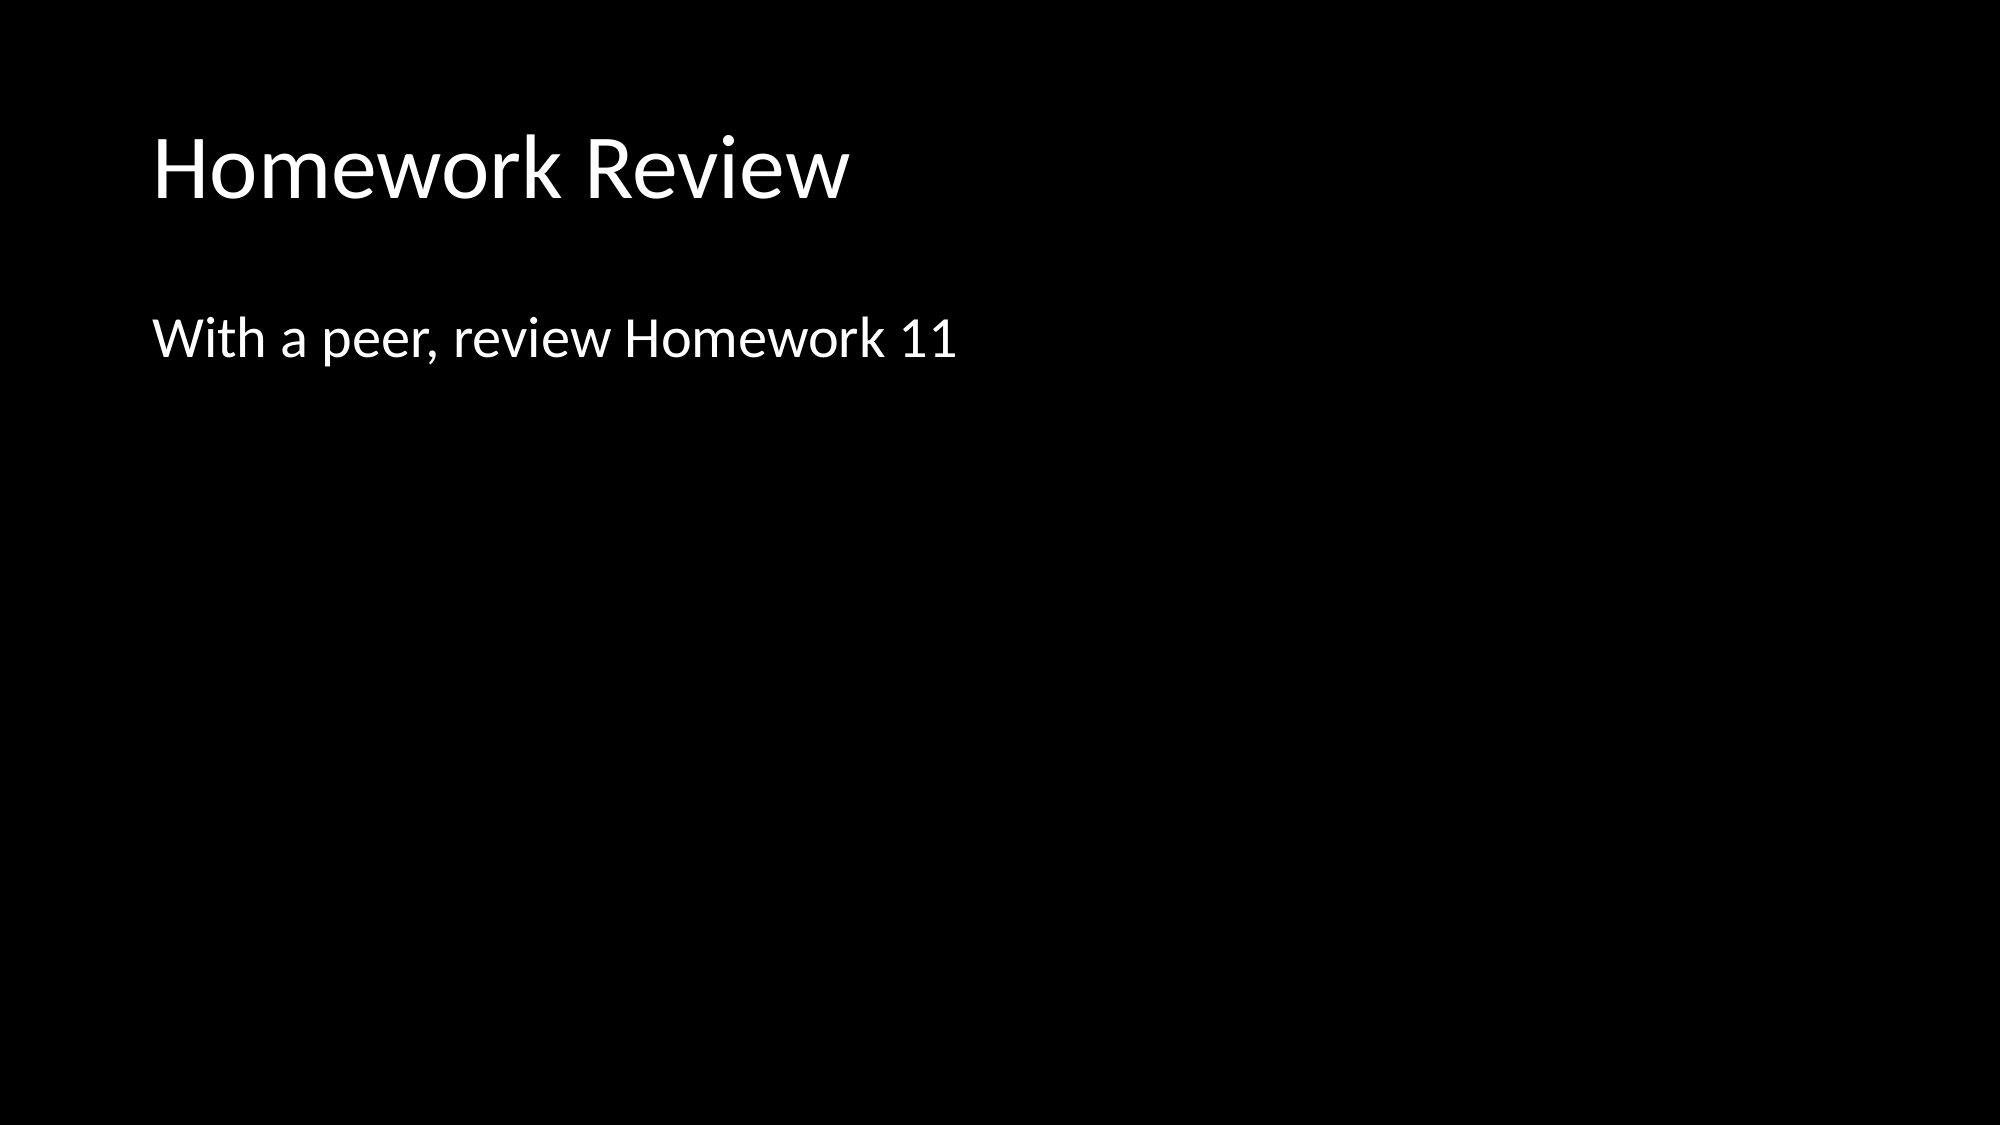

# Homework Review
With a peer, review Homework 11